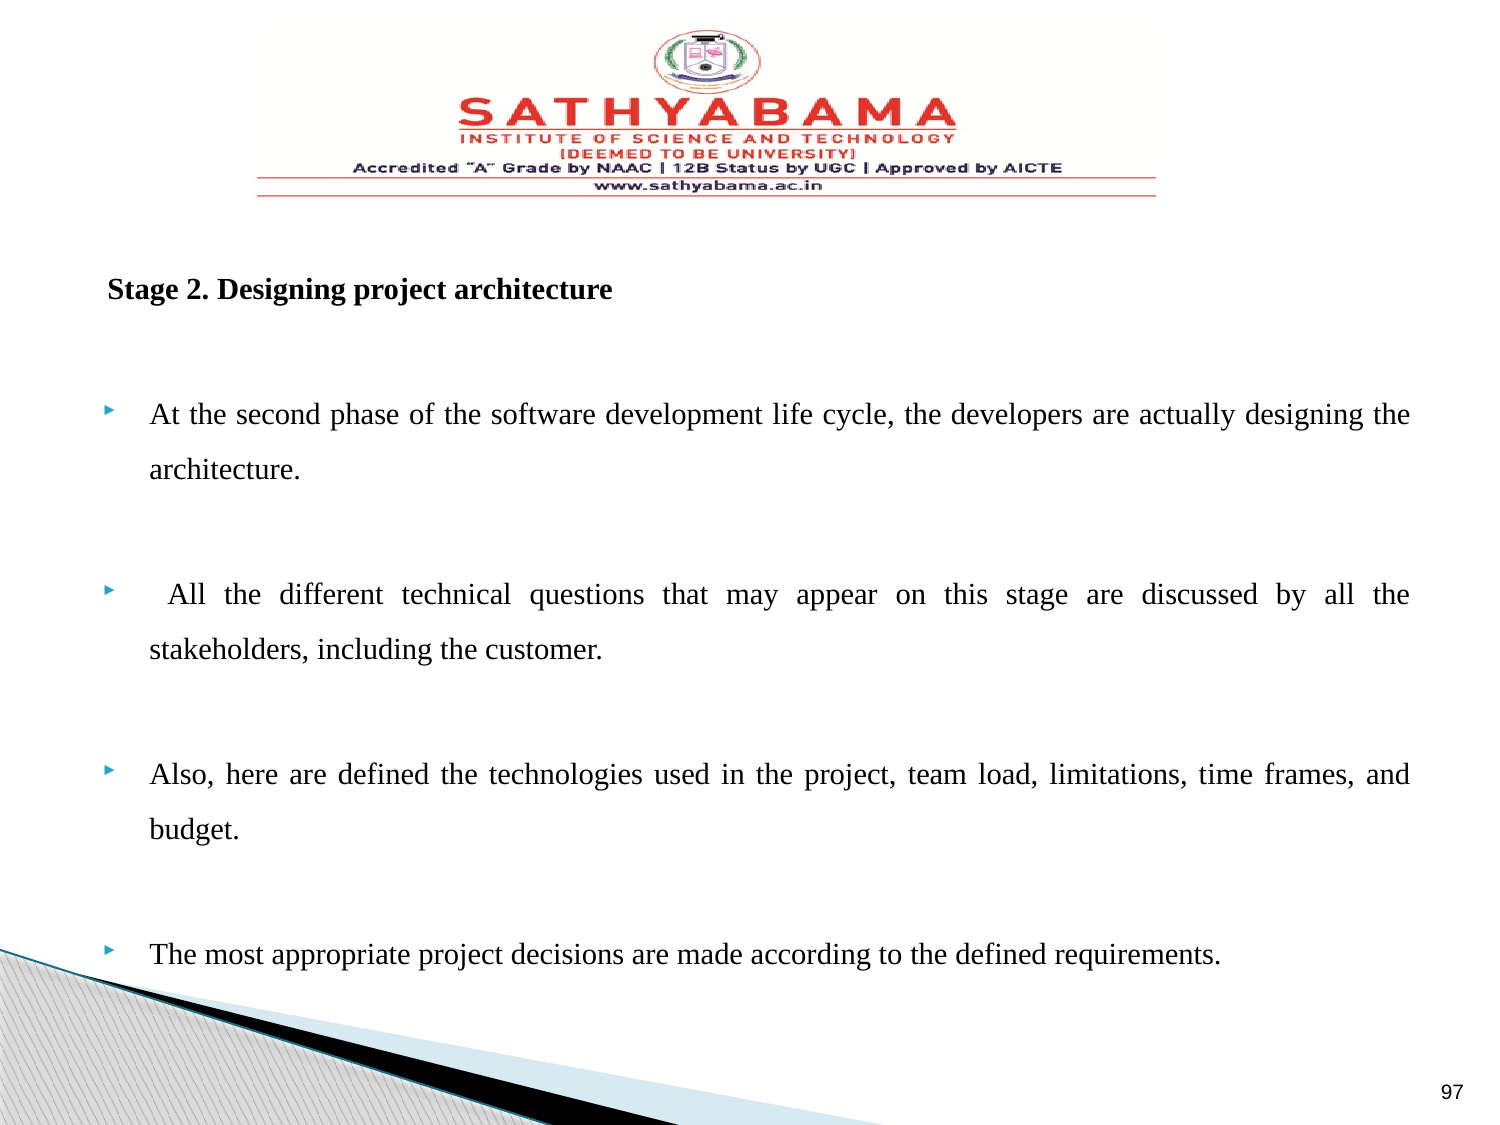

Stage 2. Designing project architecture

At the second phase of the software development life cycle, the developers are actually designing the architecture.

 All the different technical questions that may appear on this stage are discussed by all the stakeholders, including the customer.

Also, here are defined the technologies used in the project, team load, limitations, time frames, and budget.

The most appropriate project decisions are made according to the defined requirements.

97